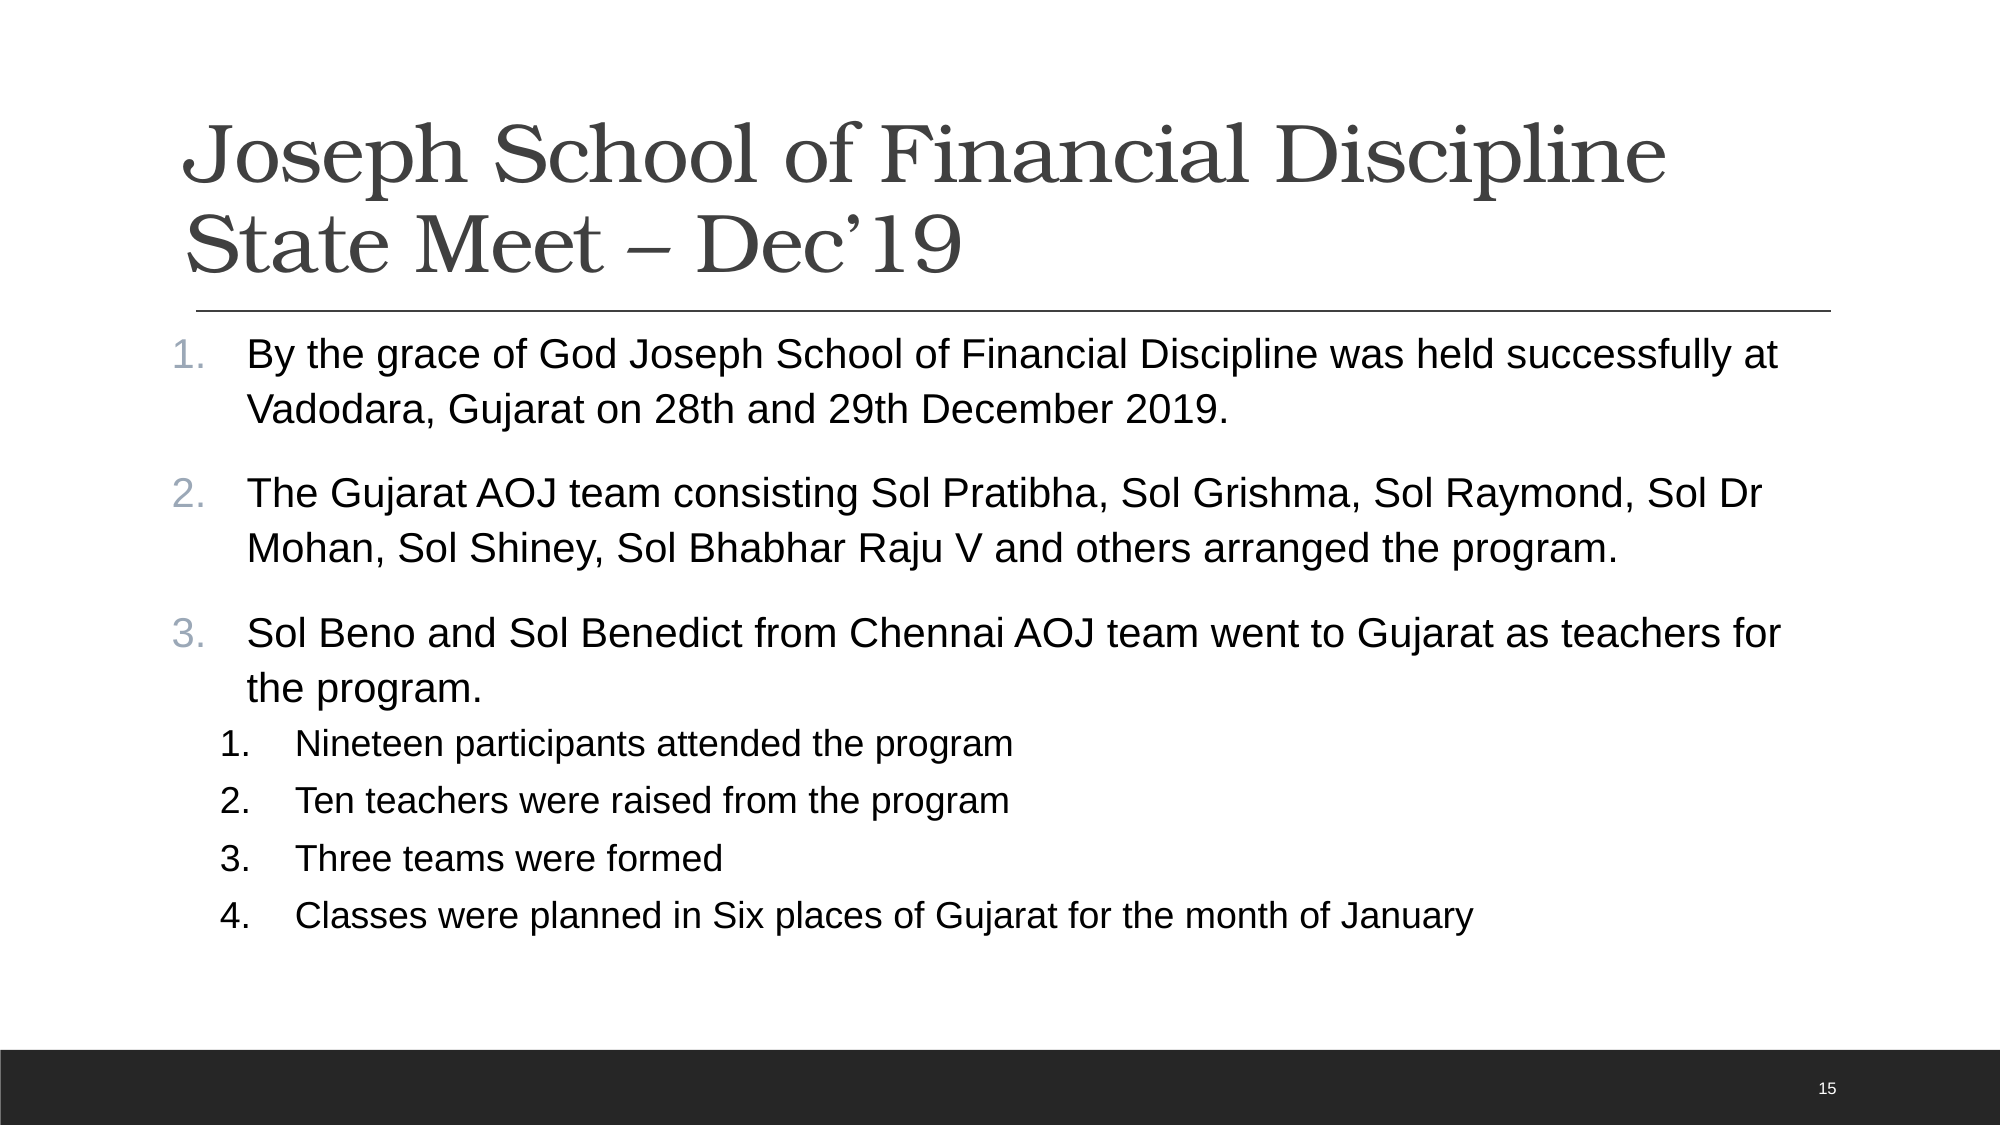

# Joseph School of Financial Discipline State Meet – Dec’19
By the grace of God Joseph School of Financial Discipline was held successfully at Vadodara, Gujarat on 28th and 29th December 2019.
The Gujarat AOJ team consisting Sol Pratibha, Sol Grishma, Sol Raymond, Sol Dr Mohan, Sol Shiney, Sol Bhabhar Raju V and others arranged the program.
Sol Beno and Sol Benedict from Chennai AOJ team went to Gujarat as teachers for the program.
Nineteen participants attended the program
Ten teachers were raised from the program
Three teams were formed
Classes were planned in Six places of Gujarat for the month of January
15